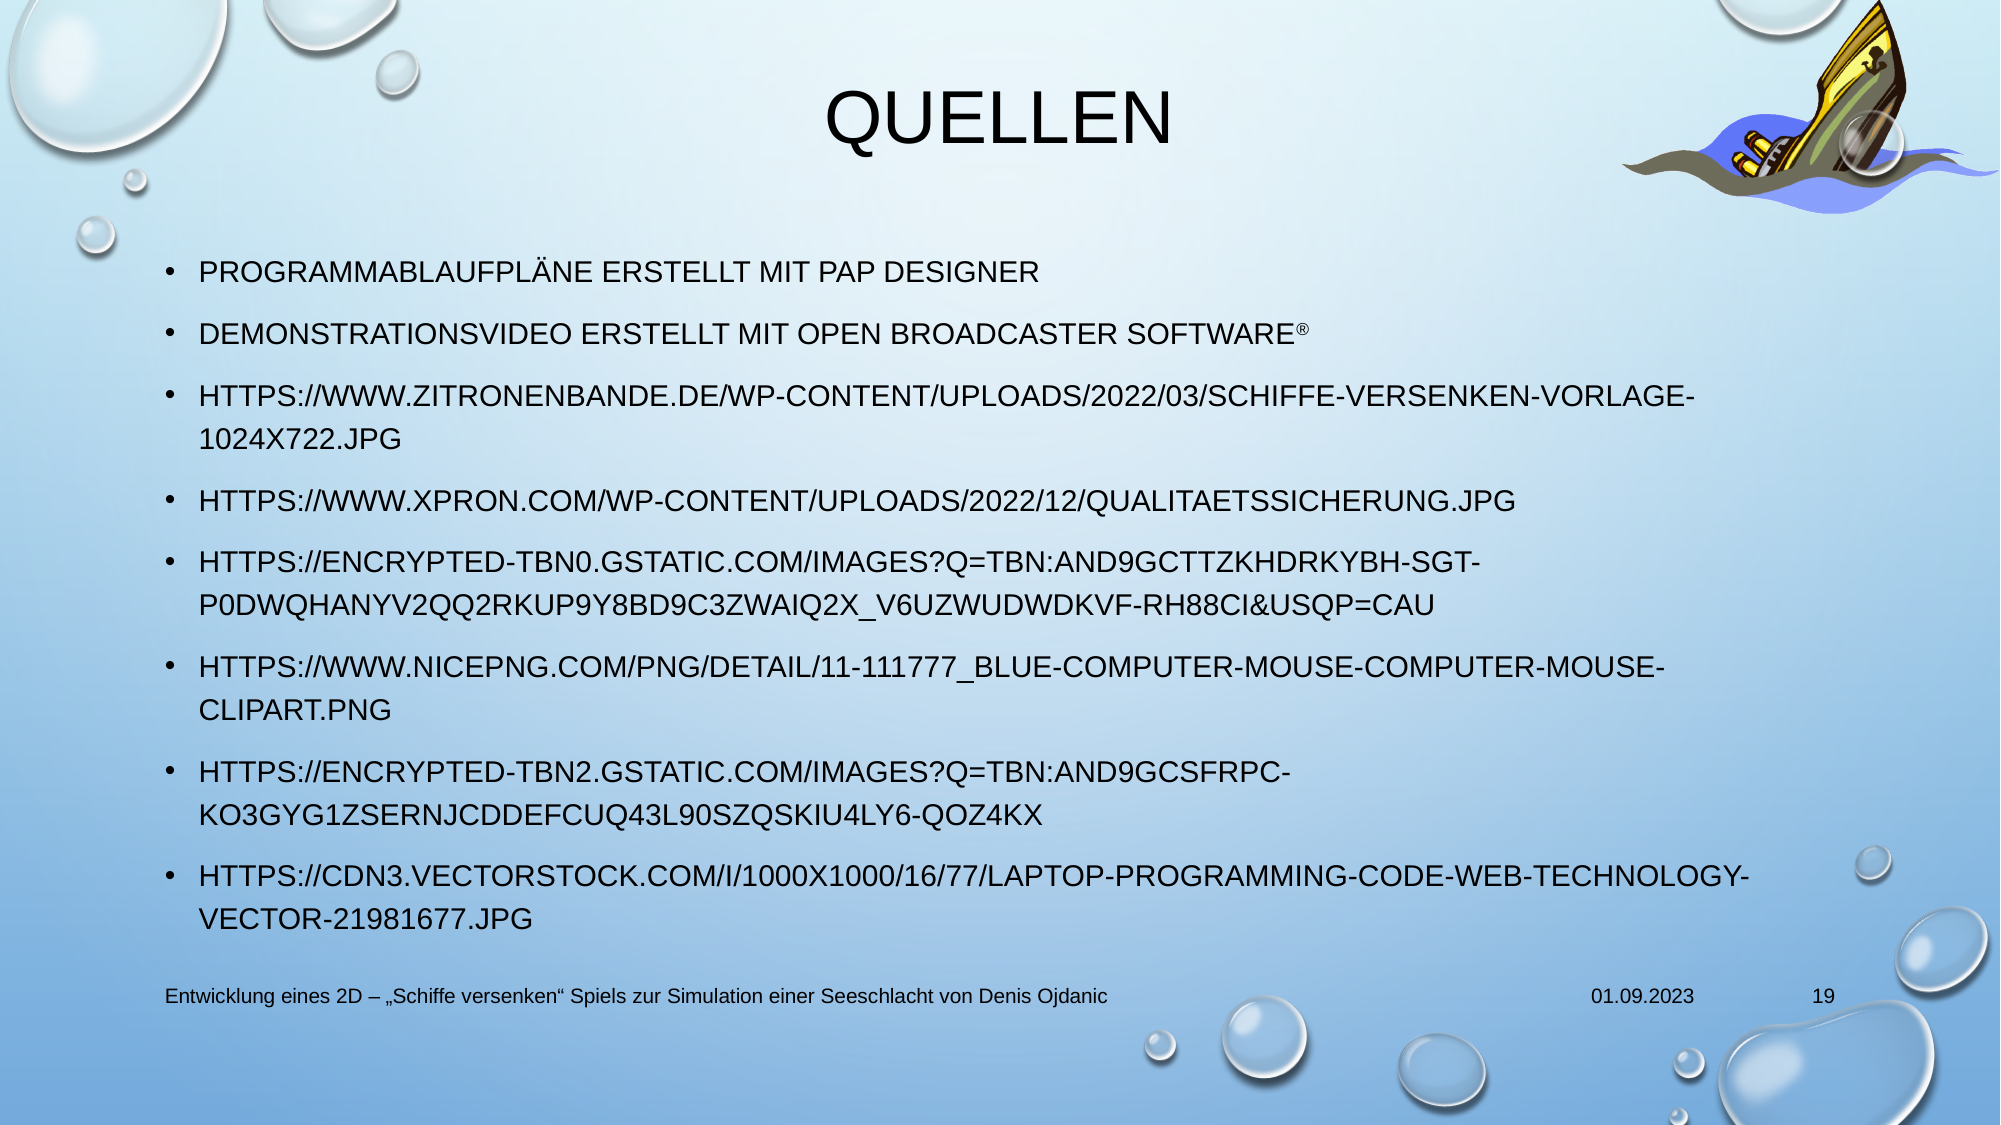

# Quellen
Programmablaufpläne erstellt mit PAP Designer
Demonstrationsvideo erstellt mit Open Broadcaster Software®️
https://www.zitronenbande.de/wp-content/uploads/2022/03/schiffe-versenken-vorlage-1024x722.jpg
https://www.xpron.com/wp-content/uploads/2022/12/Qualitaetssicherung.jpg
https://encrypted-tbn0.gstatic.com/images?q=tbn:ANd9GcTtZKhdRkybh-sgT-P0DWqhANYV2qq2rkUp9Y8bD9c3zwAIq2X_V6uzWUdWDKVF-rH88CI&usqp=CAU
https://www.nicepng.com/png/detail/11-111777_blue-computer-mouse-computer-mouse-clipart.png
https://encrypted-tbn2.gstatic.com/images?q=tbn:ANd9GcSFrpc-Ko3gyg1zsErnJcddEFcuQ43L90szQskiU4ly6-qOZ4kx
https://cdn3.vectorstock.com/i/1000x1000/16/77/laptop-programming-code-web-technology-vector-21981677.jpg

Entwicklung eines 2D – „Schiffe versenken“ Spiels zur Simulation einer Seeschlacht von Denis Ojdanic
01.09.2023
19